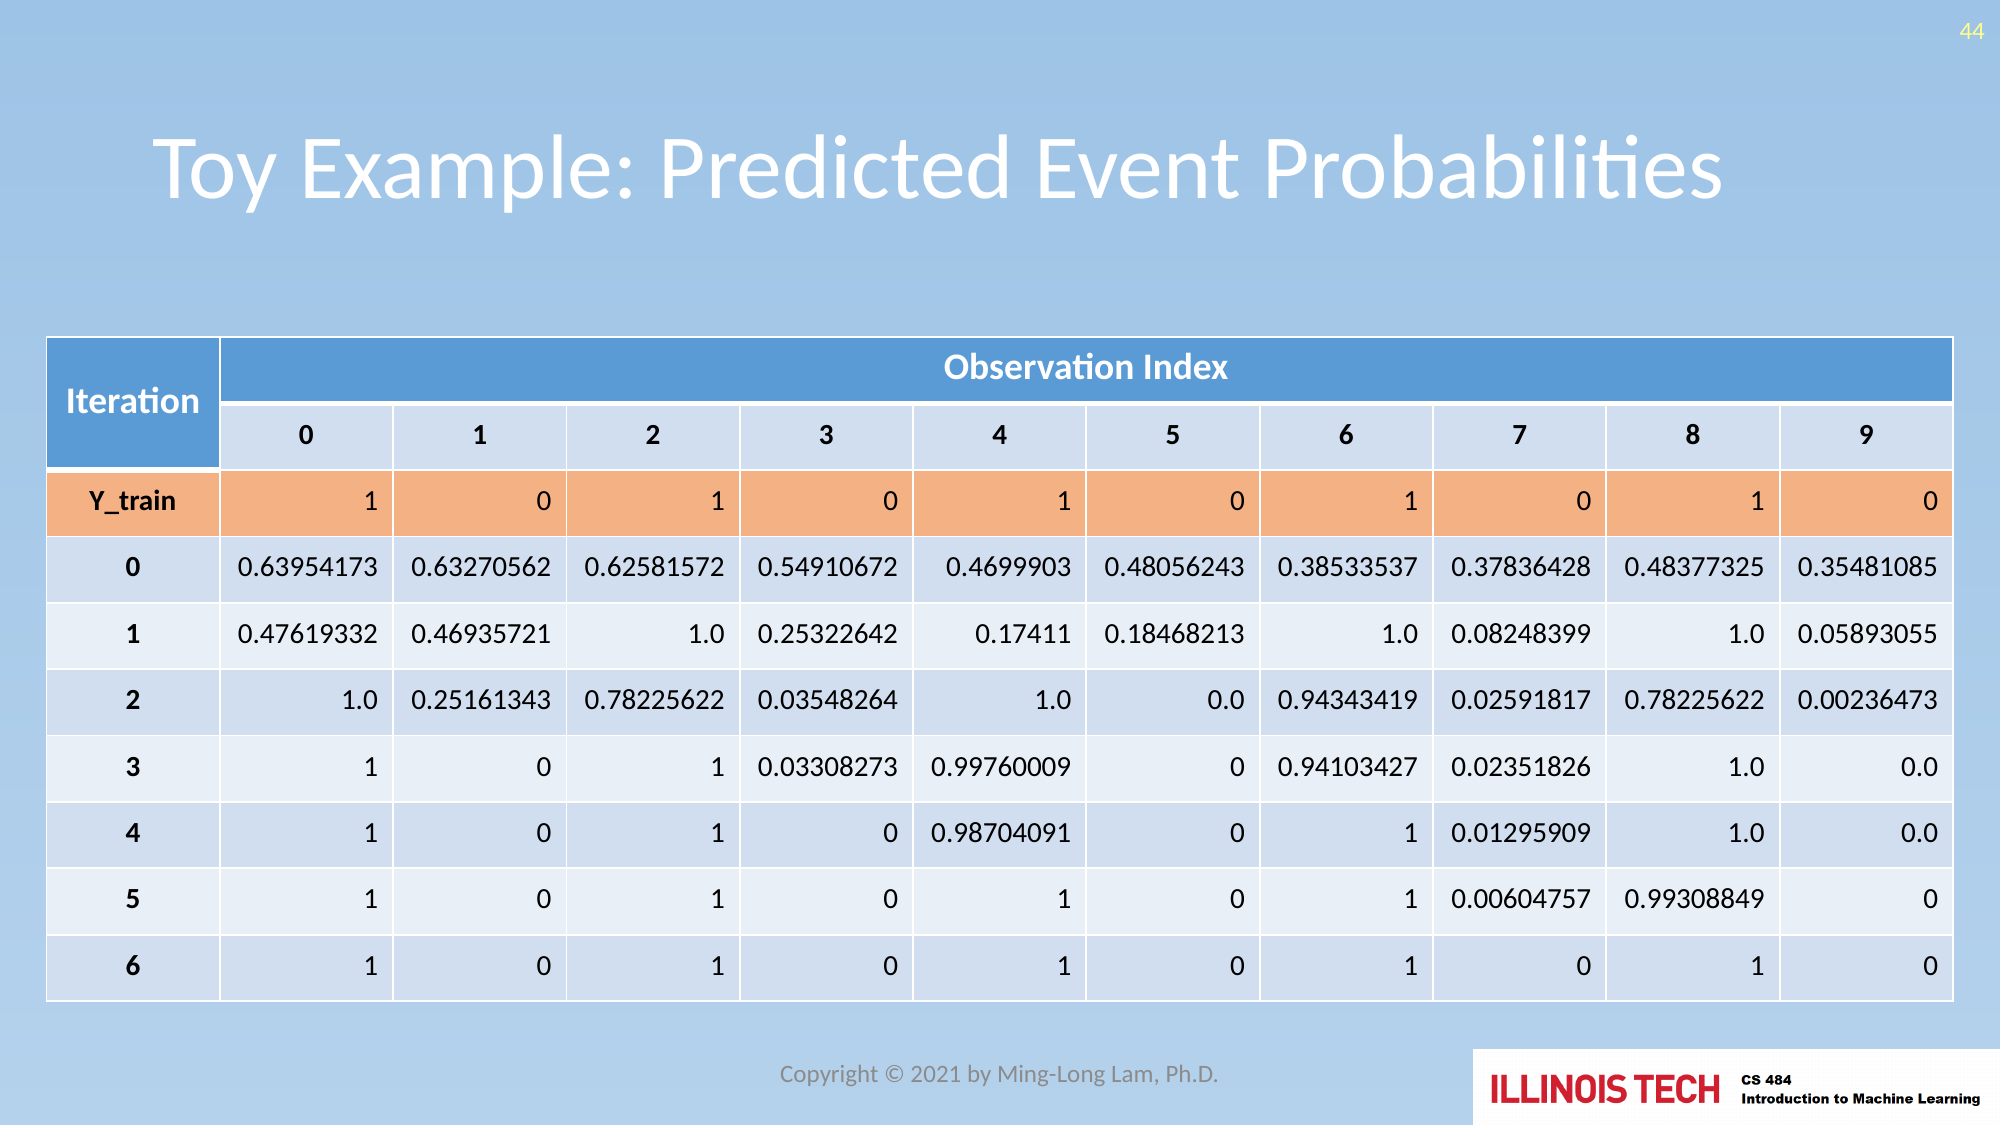

44
# Toy Example: Predicted Event Probabilities
| Iteration | Observation Index |  |  |  |  |  |  |  |  |  |
| --- | --- | --- | --- | --- | --- | --- | --- | --- | --- | --- |
|  | 0 | 1 | 2 | 3 | 4 | 5 | 6 | 7 | 8 | 9 |
| Y\_train | 1 | 0 | 1 | 0 | 1 | 0 | 1 | 0 | 1 | 0 |
| 0 | 0.63954173 | 0.63270562 | 0.62581572 | 0.54910672 | 0.4699903 | 0.48056243 | 0.38533537 | 0.37836428 | 0.48377325 | 0.35481085 |
| 1 | 0.47619332 | 0.46935721 | 1.0 | 0.25322642 | 0.17411 | 0.18468213 | 1.0 | 0.08248399 | 1.0 | 0.05893055 |
| 2 | 1.0 | 0.25161343 | 0.78225622 | 0.03548264 | 1.0 | 0.0 | 0.94343419 | 0.02591817 | 0.78225622 | 0.00236473 |
| 3 | 1 | 0 | 1 | 0.03308273 | 0.99760009 | 0 | 0.94103427 | 0.02351826 | 1.0 | 0.0 |
| 4 | 1 | 0 | 1 | 0 | 0.98704091 | 0 | 1 | 0.01295909 | 1.0 | 0.0 |
| 5 | 1 | 0 | 1 | 0 | 1 | 0 | 1 | 0.00604757 | 0.99308849 | 0 |
| 6 | 1 | 0 | 1 | 0 | 1 | 0 | 1 | 0 | 1 | 0 |
Copyright © 2021 by Ming-Long Lam, Ph.D.